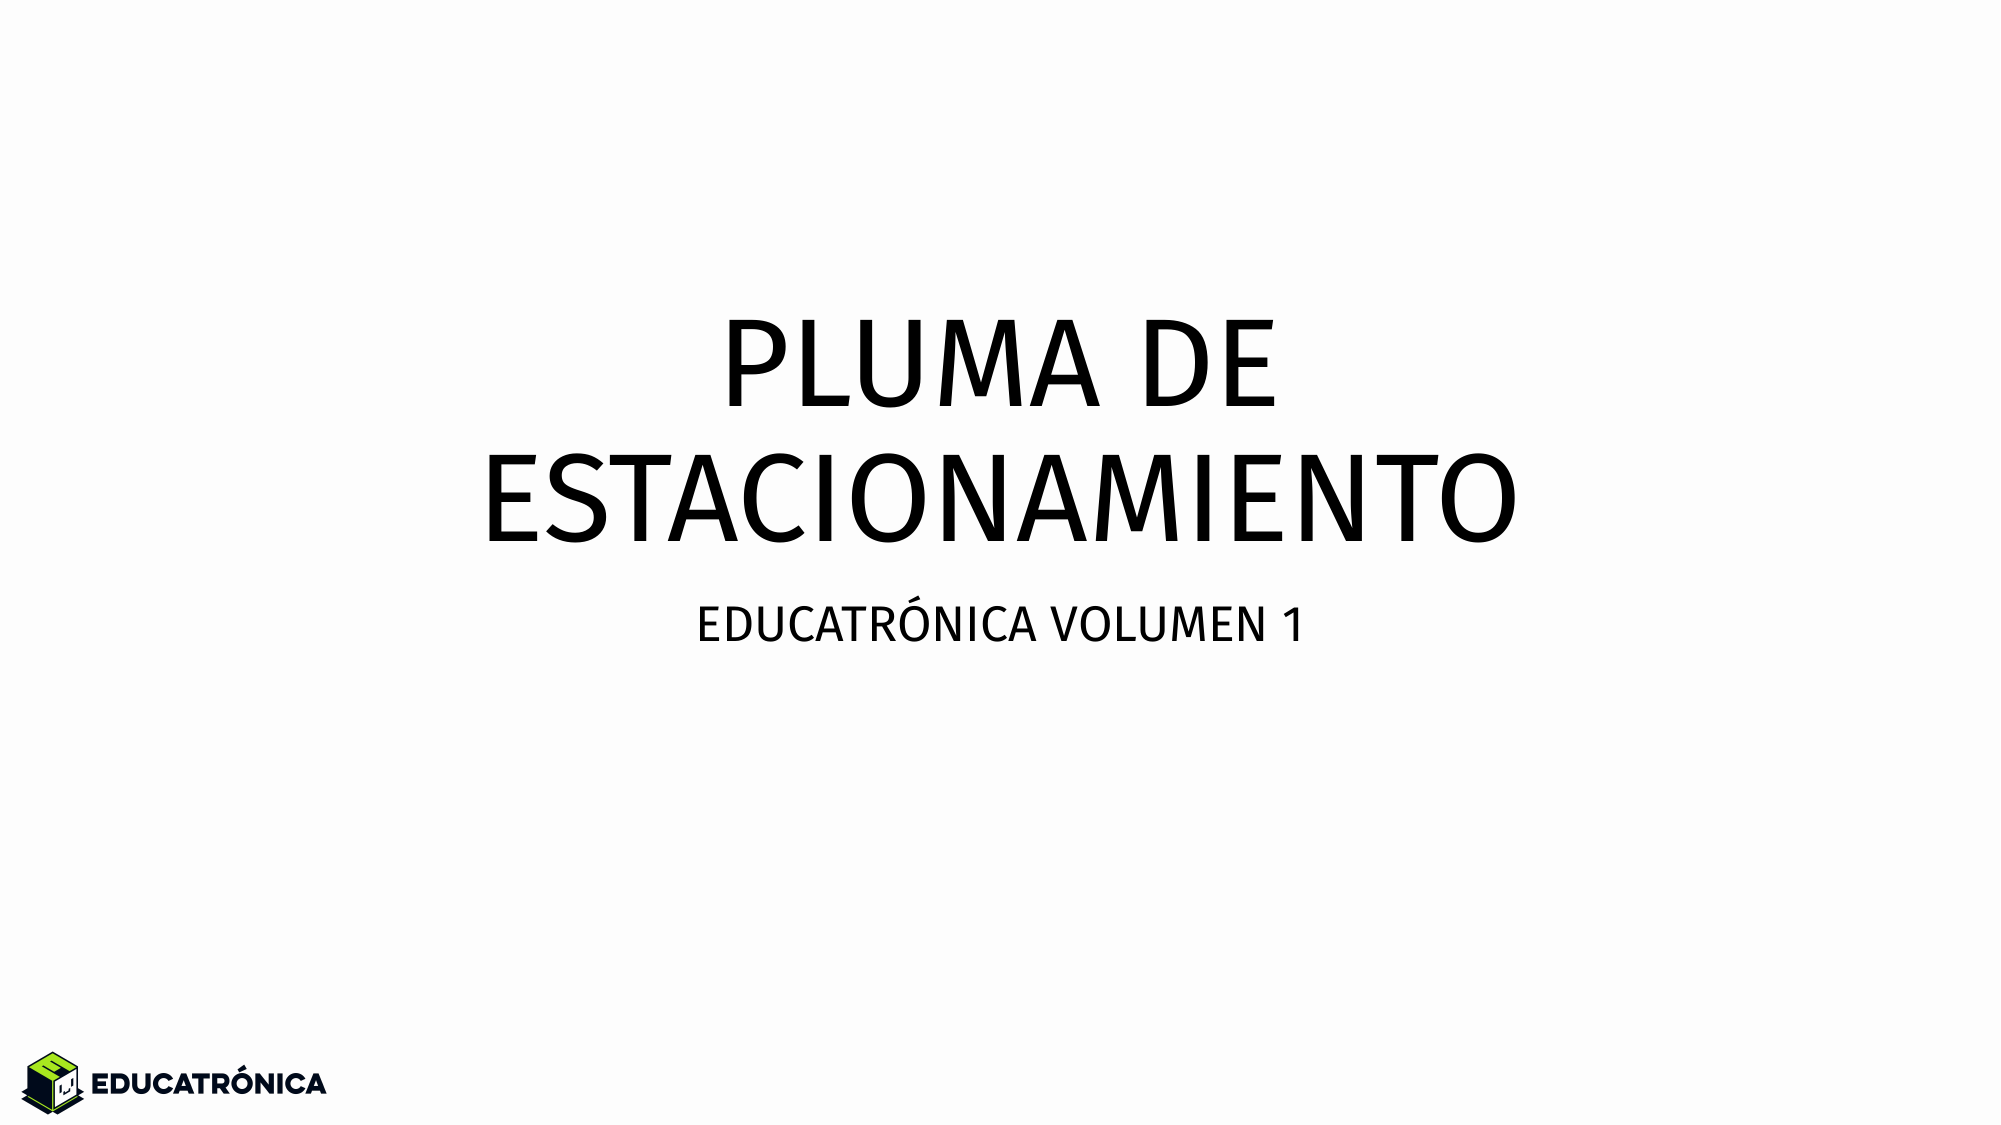

# PLUMA DE ESTACIONAMIENTO
EDUCATRÓNICA VOLUMEN 1